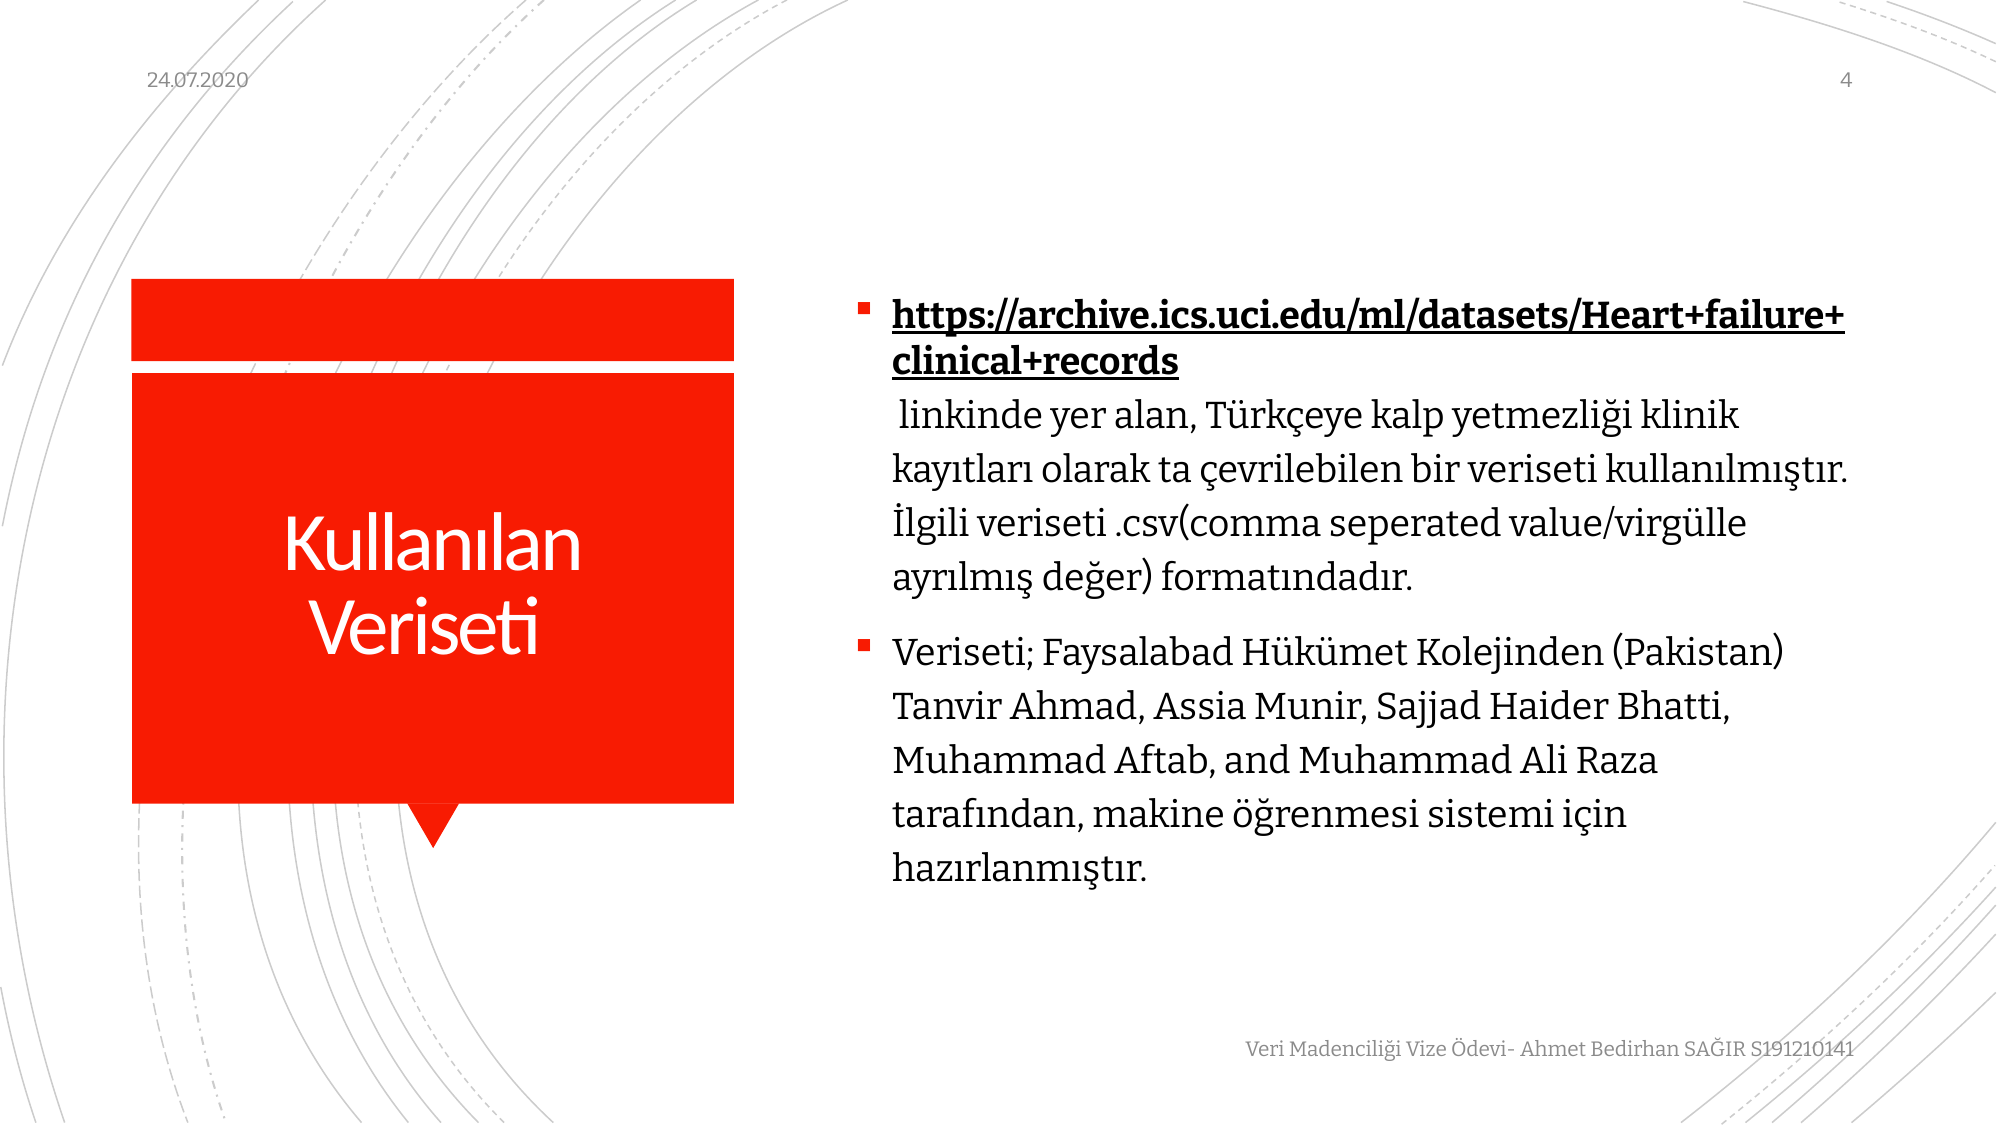

24.07.2020
4
https://archive.ics.uci.edu/ml/datasets/Heart+failure+clinical+records linkinde yer alan, Türkçeye kalp yetmezliği klinik kayıtları olarak ta çevrilebilen bir veriseti kullanılmıştır. İlgili veriseti .csv(comma seperated value/virgülle ayrılmış değer) formatındadır.
Veriseti; Faysalabad Hükümet Kolejinden (Pakistan) Tanvir Ahmad, Assia Munir, Sajjad Haider Bhatti, Muhammad Aftab, and Muhammad Ali Raza tarafından, makine öğrenmesi sistemi için hazırlanmıştır.
# Kullanılan Veriseti
Veri Madenciliği Vize Ödevi- Ahmet Bedirhan SAĞIR S191210141